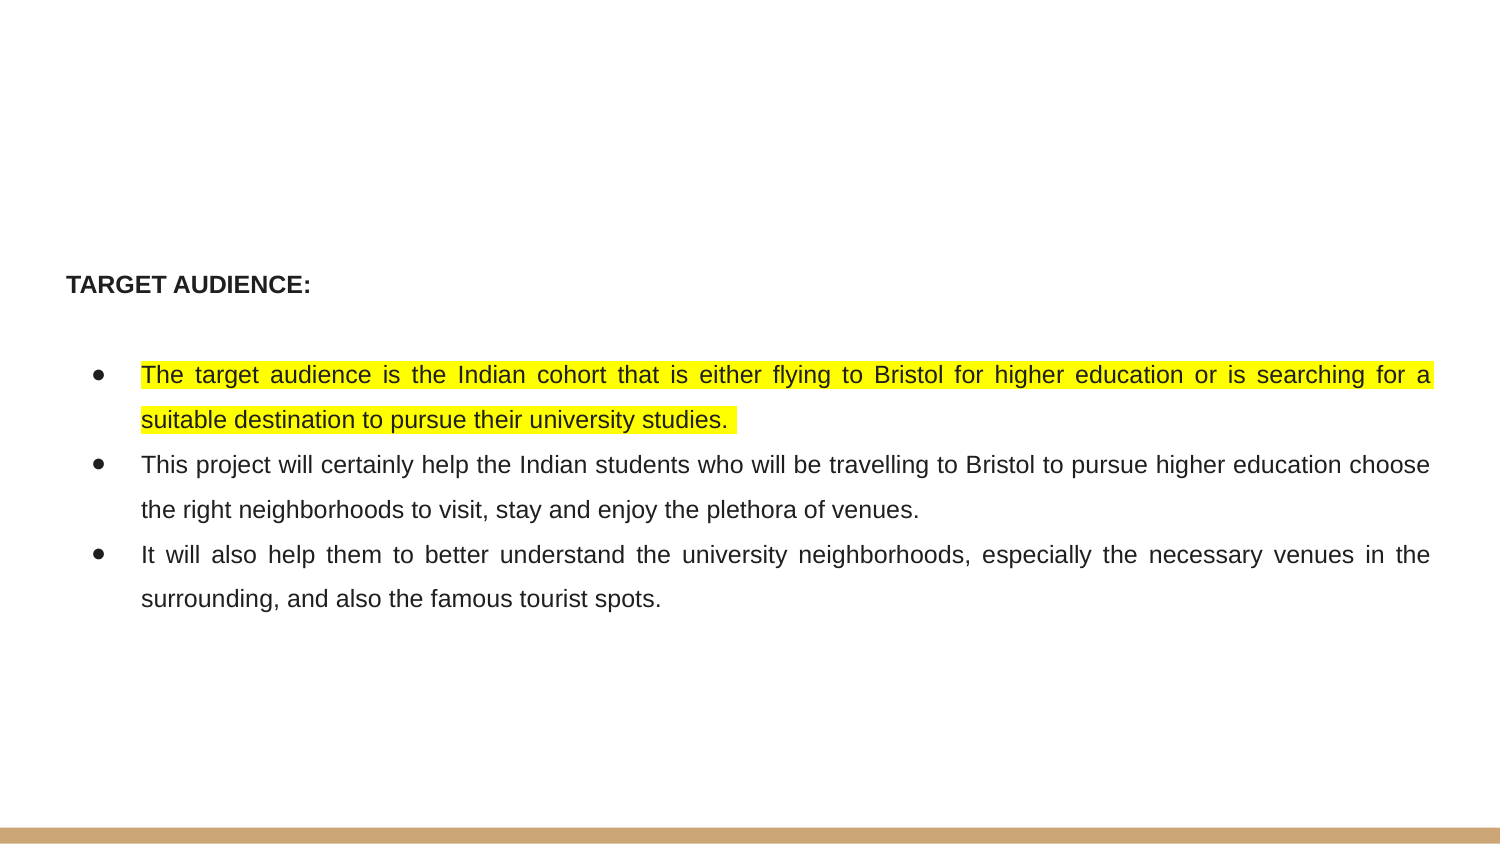

#
TARGET AUDIENCE:

The target audience is the Indian cohort that is either flying to Bristol for higher education or is searching for a suitable destination to pursue their university studies.
This project will certainly help the Indian students who will be travelling to Bristol to pursue higher education choose the right neighborhoods to visit, stay and enjoy the plethora of venues.
It will also help them to better understand the university neighborhoods, especially the necessary venues in the surrounding, and also the famous tourist spots.